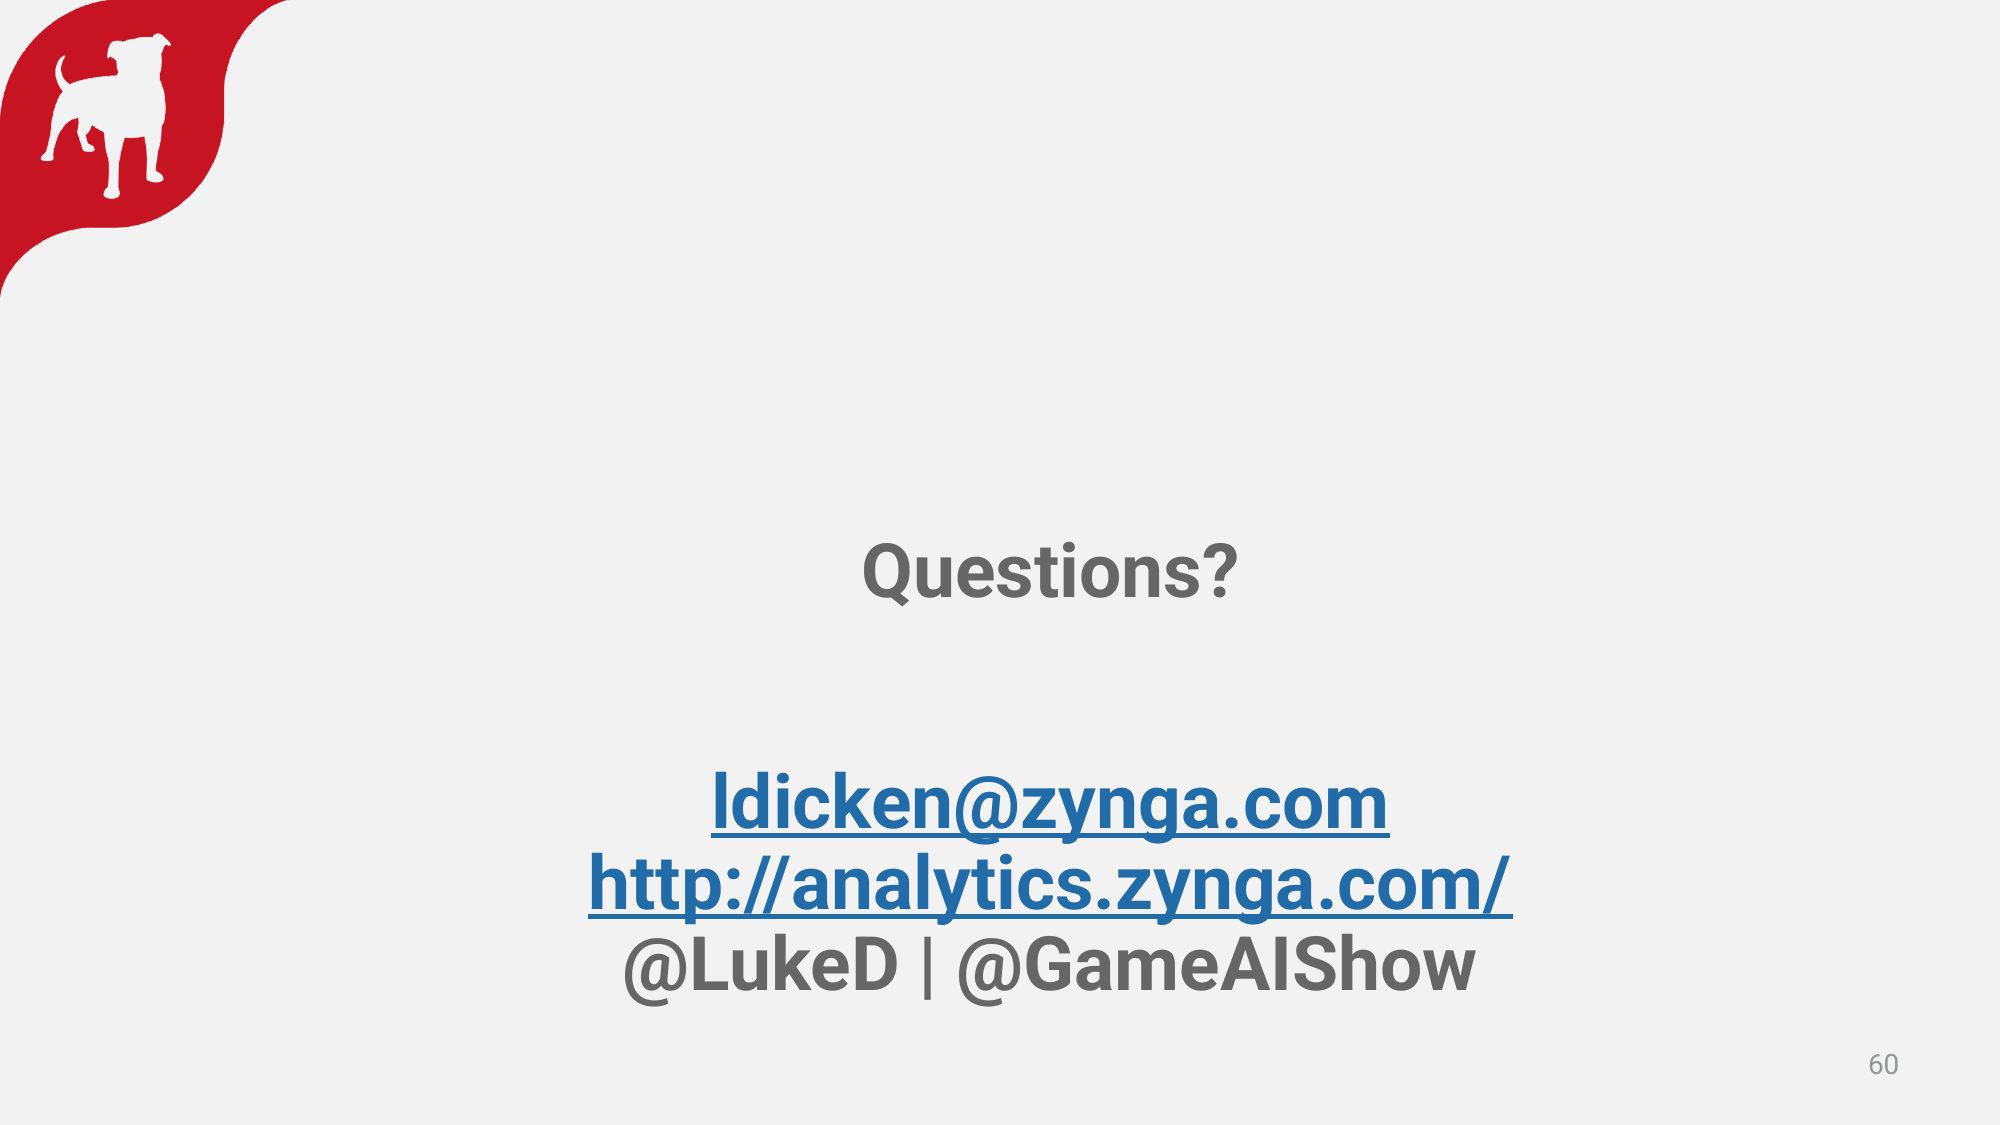

# Questions?
ldicken@zynga.com
http://analytics.zynga.com/
@LukeD | @GameAIShow
60